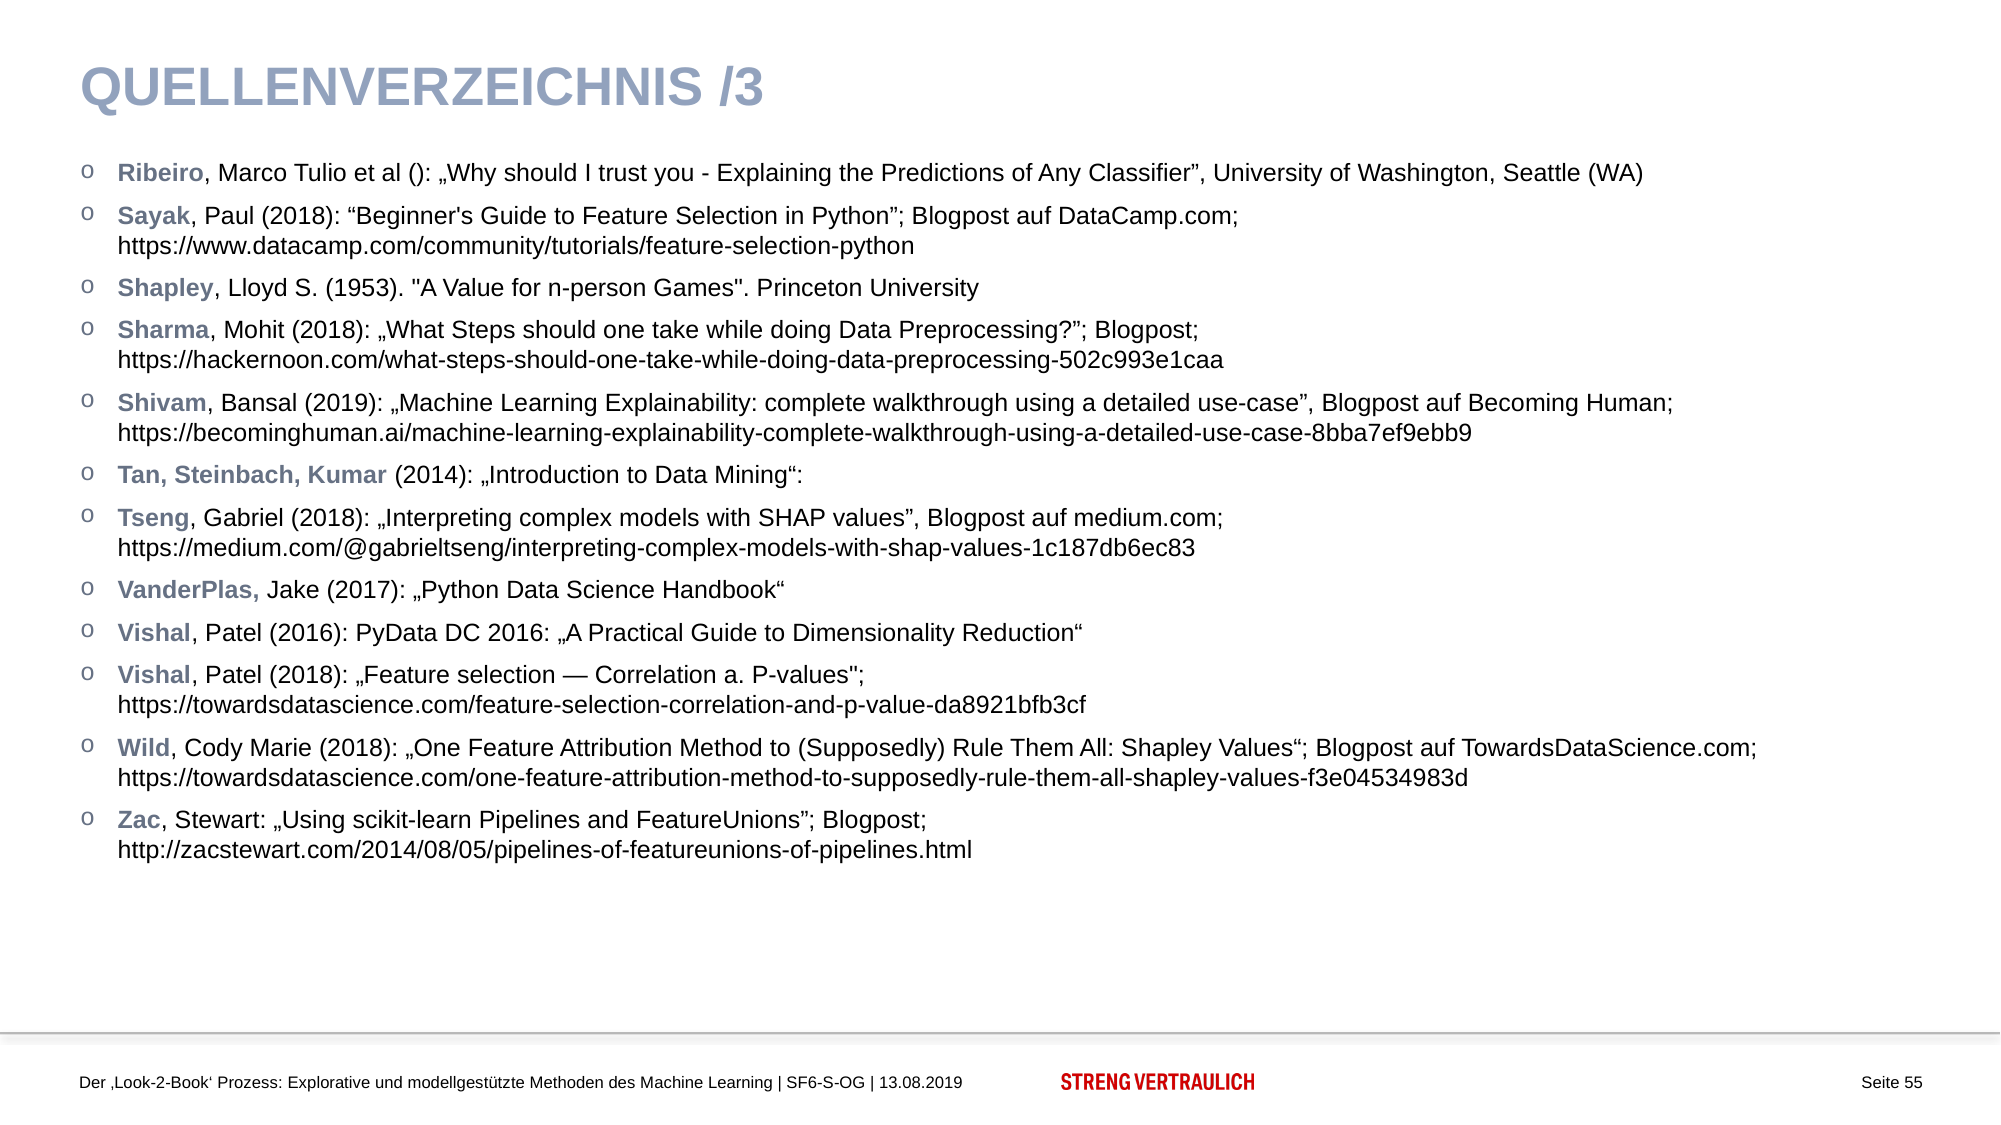

# Quellenverzeichnis /3
Ribeiro, Marco Tulio et al (): „Why should I trust you - Explaining the Predictions of Any Classifier”, University of Washington, Seattle (WA)
Sayak, Paul (2018): “Beginner's Guide to Feature Selection in Python”; Blogpost auf DataCamp.com;
https://www.datacamp.com/community/tutorials/feature-selection-python
Shapley, Lloyd S. (1953). "A Value for n-person Games". Princeton University
Sharma, Mohit (2018): „What Steps should one take while doing Data Preprocessing?”; Blogpost;
https://hackernoon.com/what-steps-should-one-take-while-doing-data-preprocessing-502c993e1caa
Shivam, Bansal (2019): „Machine Learning Explainability: complete walkthrough using a detailed use-case”, Blogpost auf Becoming Human;
https://becominghuman.ai/machine-learning-explainability-complete-walkthrough-using-a-detailed-use-case-8bba7ef9ebb9
Tan, Steinbach, Kumar (2014): „Introduction to Data Mining“:
Tseng, Gabriel (2018): „Interpreting complex models with SHAP values”, Blogpost auf medium.com;
https://medium.com/@gabrieltseng/interpreting-complex-models-with-shap-values-1c187db6ec83
VanderPlas, Jake (2017): „Python Data Science Handbook“
Vishal, Patel (2016): PyData DC 2016: „A Practical Guide to Dimensionality Reduction“
Vishal, Patel (2018): „Feature selection — Correlation a. P-values";
https://towardsdatascience.com/feature-selection-correlation-and-p-value-da8921bfb3cf
Wild, Cody Marie (2018): „One Feature Attribution Method to (Supposedly) Rule Them All: Shapley Values“; Blogpost auf TowardsDataScience.com; https://towardsdatascience.com/one-feature-attribution-method-to-supposedly-rule-them-all-shapley-values-f3e04534983d
Zac, Stewart: „Using scikit-learn Pipelines and FeatureUnions”; Blogpost;
http://zacstewart.com/2014/08/05/pipelines-of-featureunions-of-pipelines.html